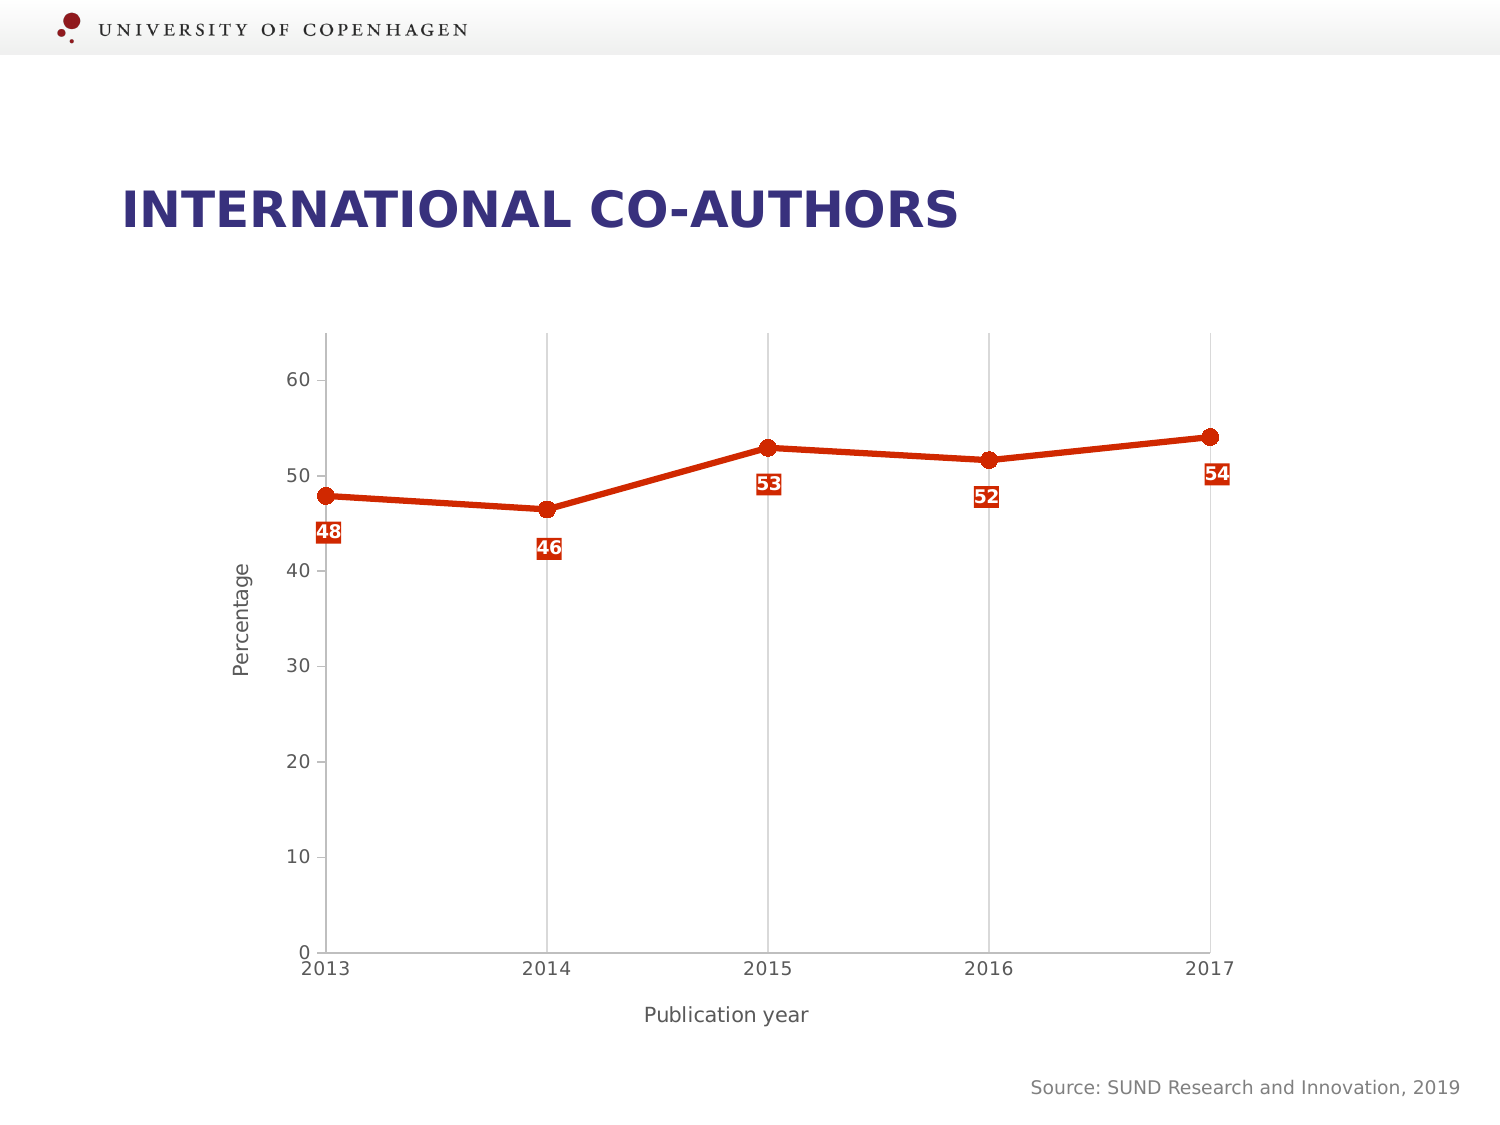

# International Co-autHors

### Chart

| Category | International publications |
|---|---|
Source: SUND Research and Innovation, 2019